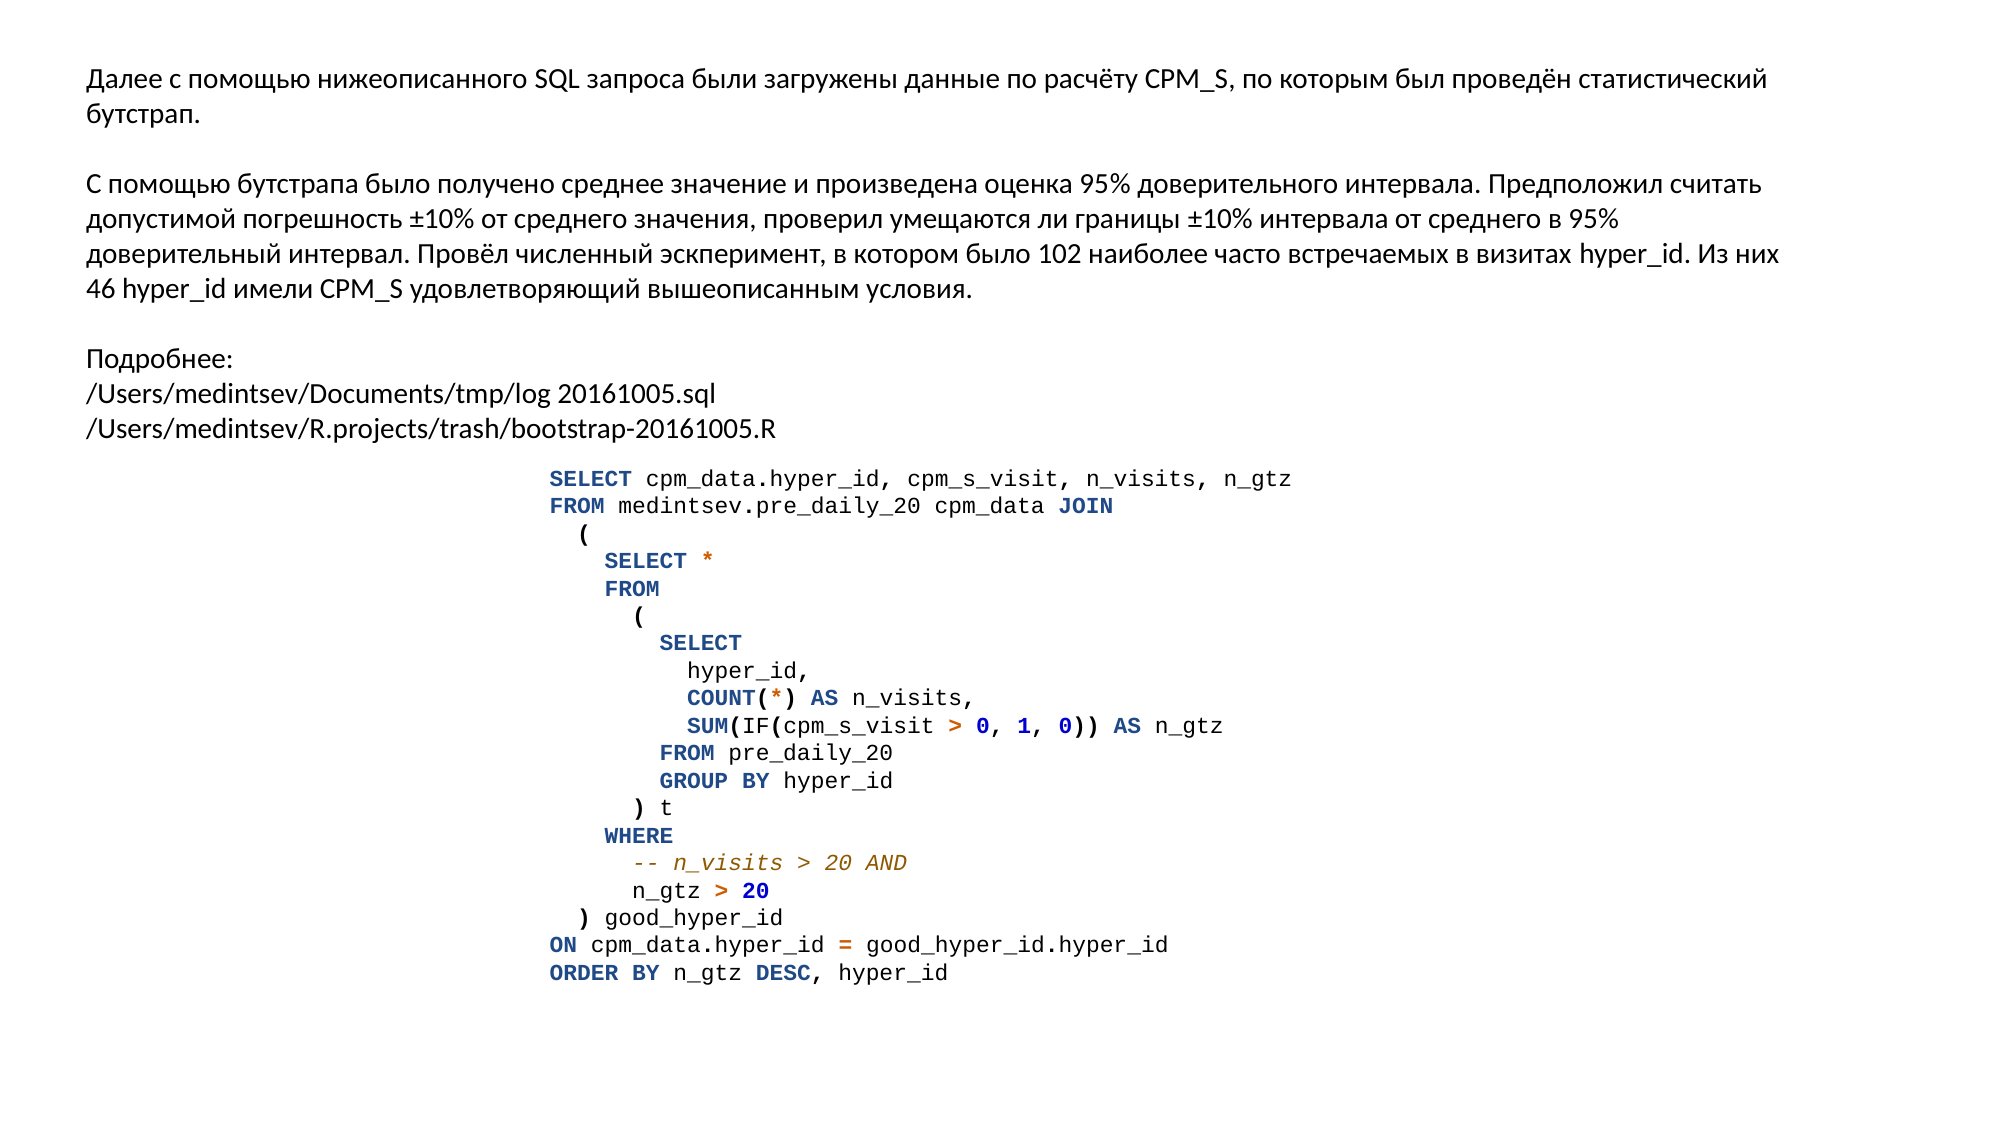

Далее с помощью нижеописанного SQL запроса были загружены данные по расчёту CPM_S, по которым был проведён статистический бутстрап.

С помощью бутстрапа было получено среднее значение и произведена оценка 95% доверительного интервала. Предположил считать допустимой погрешность ±10% от среднего значения, проверил умещаются ли границы ±10% интервала от среднего в 95% доверительный интервал. Провёл численный эскперимент, в котором было 102 наиболее часто встречаемых в визитах hyper_id. Из них 46 hyper_id имели CPM_S удовлетворяющий вышеописанным условия.

Подробнее:
/Users/medintsev/Documents/tmp/log 20161005.sql
/Users/medintsev/R.projects/trash/bootstrap-20161005.R
SELECT cpm_data.hyper_id, cpm_s_visit, n_visits, n_gtz
FROM medintsev.pre_daily_20 cpm_data JOIN
  (
    SELECT *
    FROM
      (
        SELECT
          hyper_id,
          COUNT(*) AS n_visits,
          SUM(IF(cpm_s_visit > 0, 1, 0)) AS n_gtz
        FROM pre_daily_20
        GROUP BY hyper_id
      ) t
    WHERE
      -- n_visits > 20 AND
      n_gtz > 20
  ) good_hyper_id
ON cpm_data.hyper_id = good_hyper_id.hyper_id
ORDER BY n_gtz DESC, hyper_id